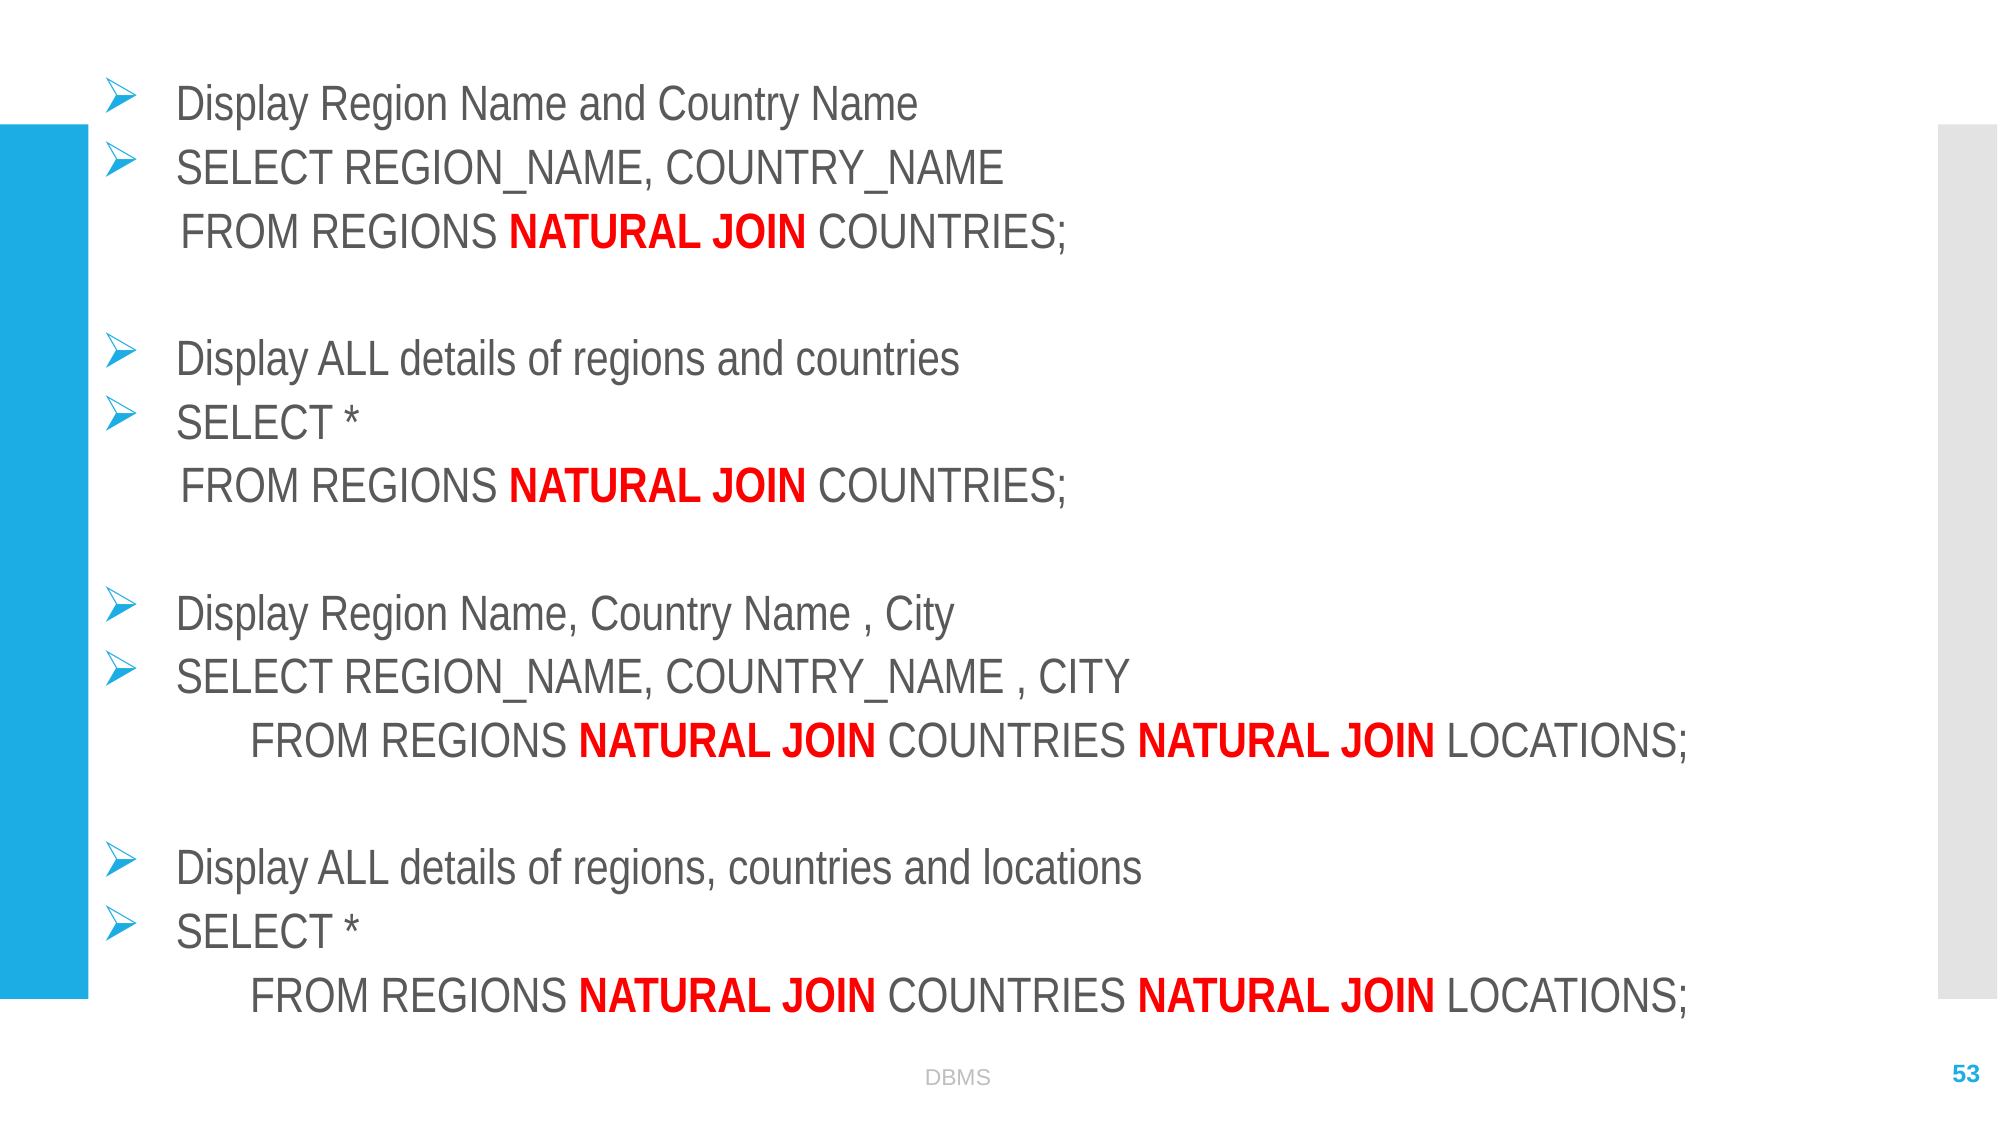

Display Region Name and Country Name
SELECT REGION_NAME, COUNTRY_NAME
       FROM REGIONS NATURAL JOIN COUNTRIES;

Display ALL details of regions and countries
SELECT *
       FROM REGIONS NATURAL JOIN COUNTRIES;

Display Region Name, Country Name , City
SELECT REGION_NAME, COUNTRY_NAME , CITY
	FROM REGIONS NATURAL JOIN COUNTRIES NATURAL JOIN LOCATIONS;

Display ALL details of regions, countries and locations
SELECT *
	FROM REGIONS NATURAL JOIN COUNTRIES NATURAL JOIN LOCATIONS;

53
DBMS